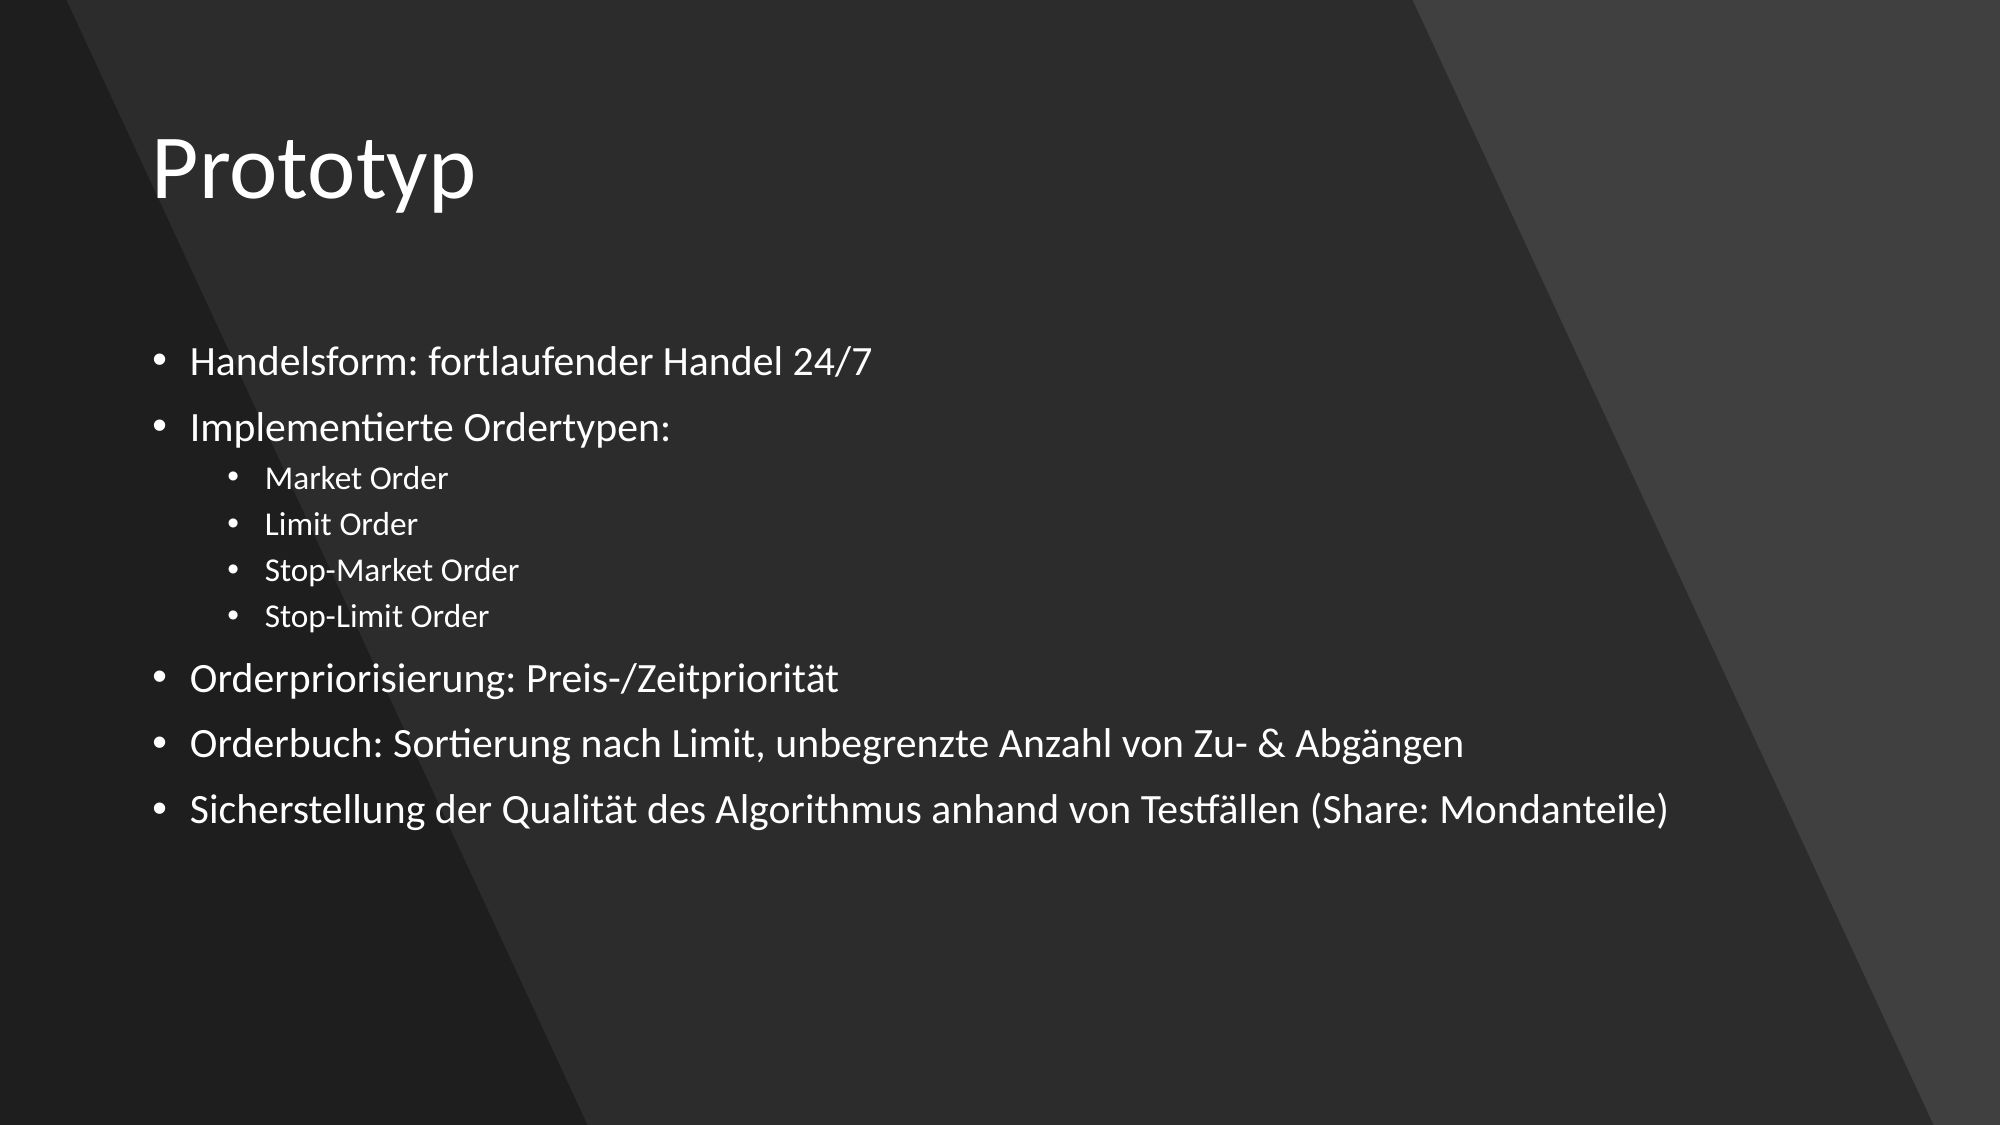

# Prototyp
Handelsform: fortlaufender Handel 24/7
Implementierte Ordertypen:
Market Order
Limit Order
Stop-Market Order
Stop-Limit Order
Orderpriorisierung: Preis-/Zeitpriorität
Orderbuch: Sortierung nach Limit, unbegrenzte Anzahl von Zu- & Abgängen
Sicherstellung der Qualität des Algorithmus anhand von Testfällen (Share: Mondanteile)